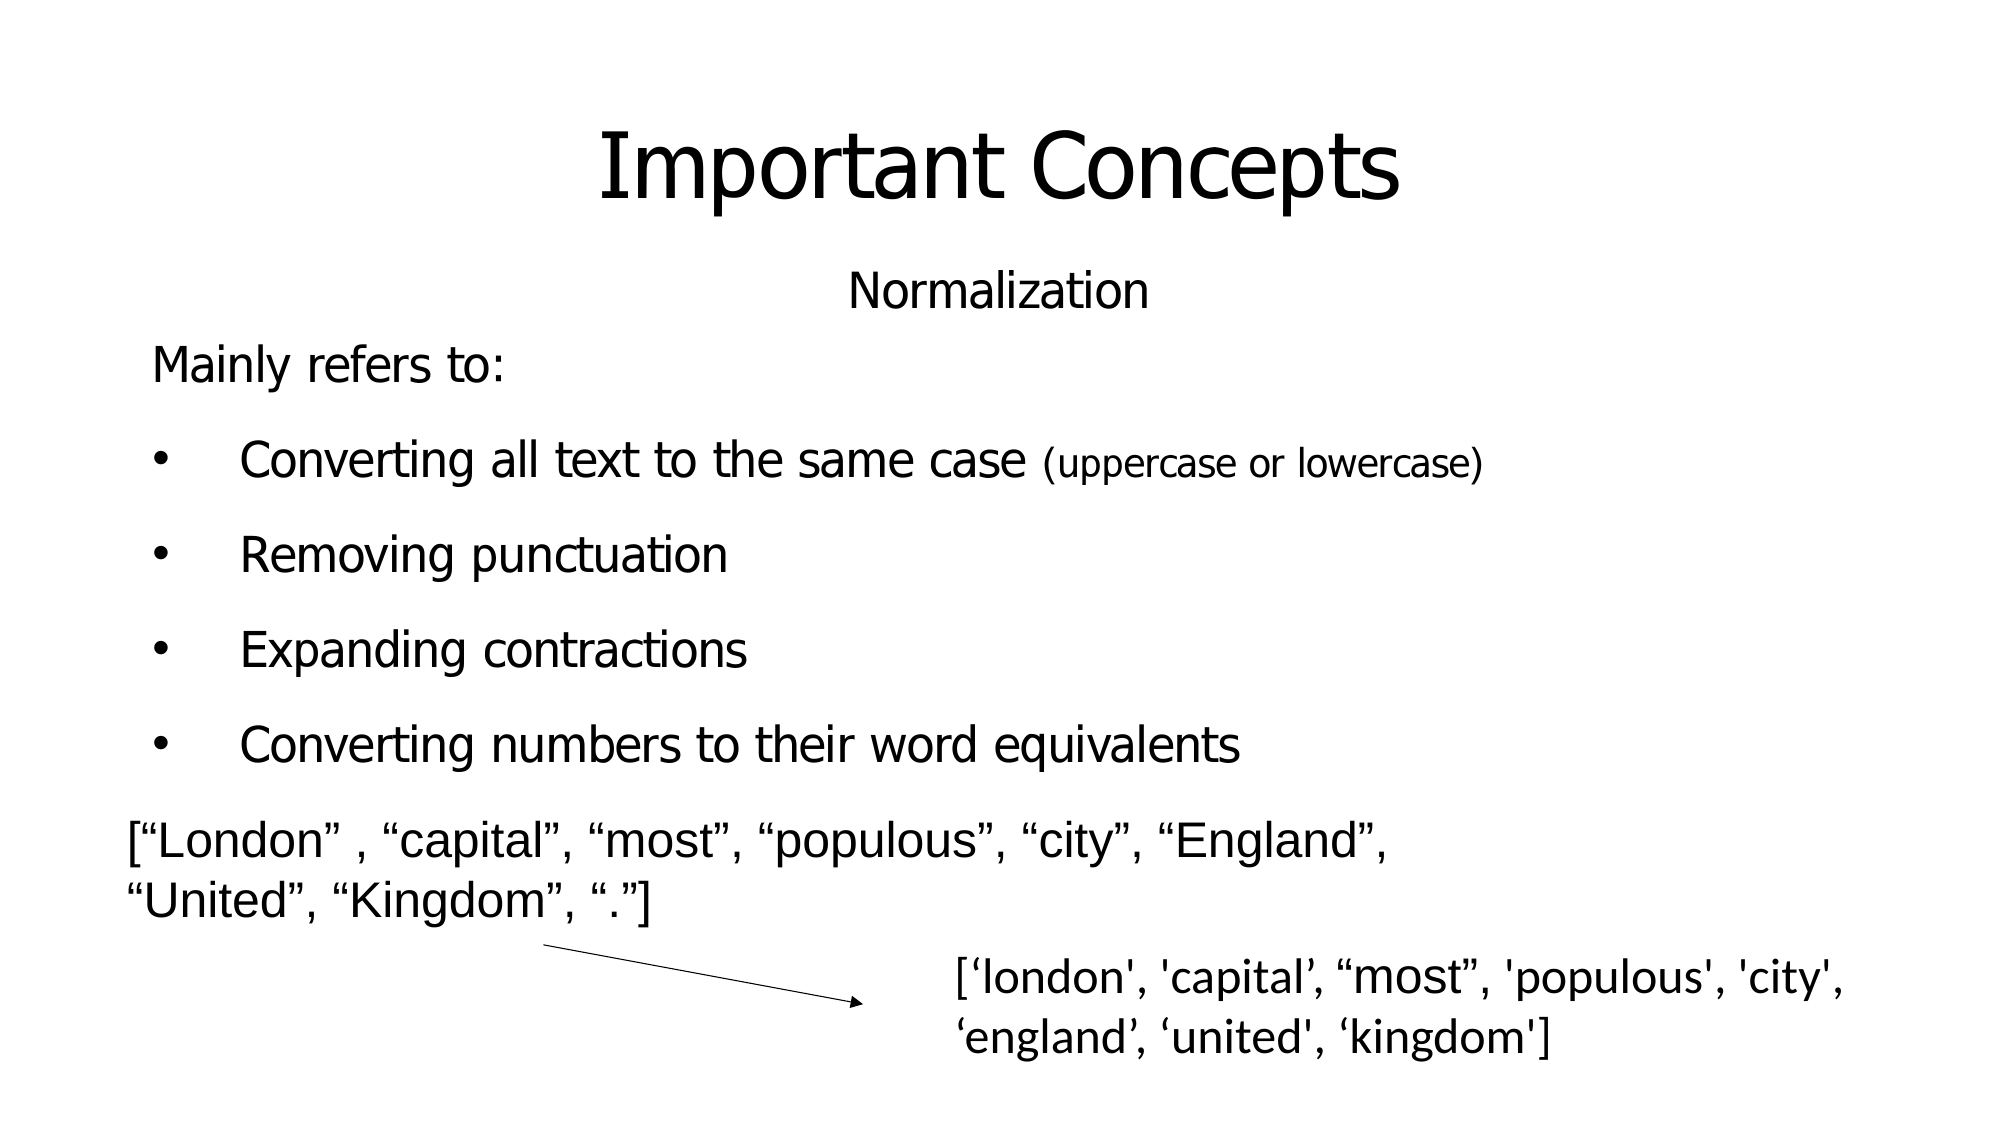

# Important Concepts
Normalization
Mainly refers to:
Converting all text to the same case (uppercase or lowercase)
Removing punctuation
Expanding contractions
Converting numbers to their word equivalents
[“London” , “capital”, “most”, “populous”, “city”, “England”, “United”, “Kingdom”, “.”]
[‘london', 'capital’, “most”, 'populous', 'city', ‘england’, ‘united', ‘kingdom']